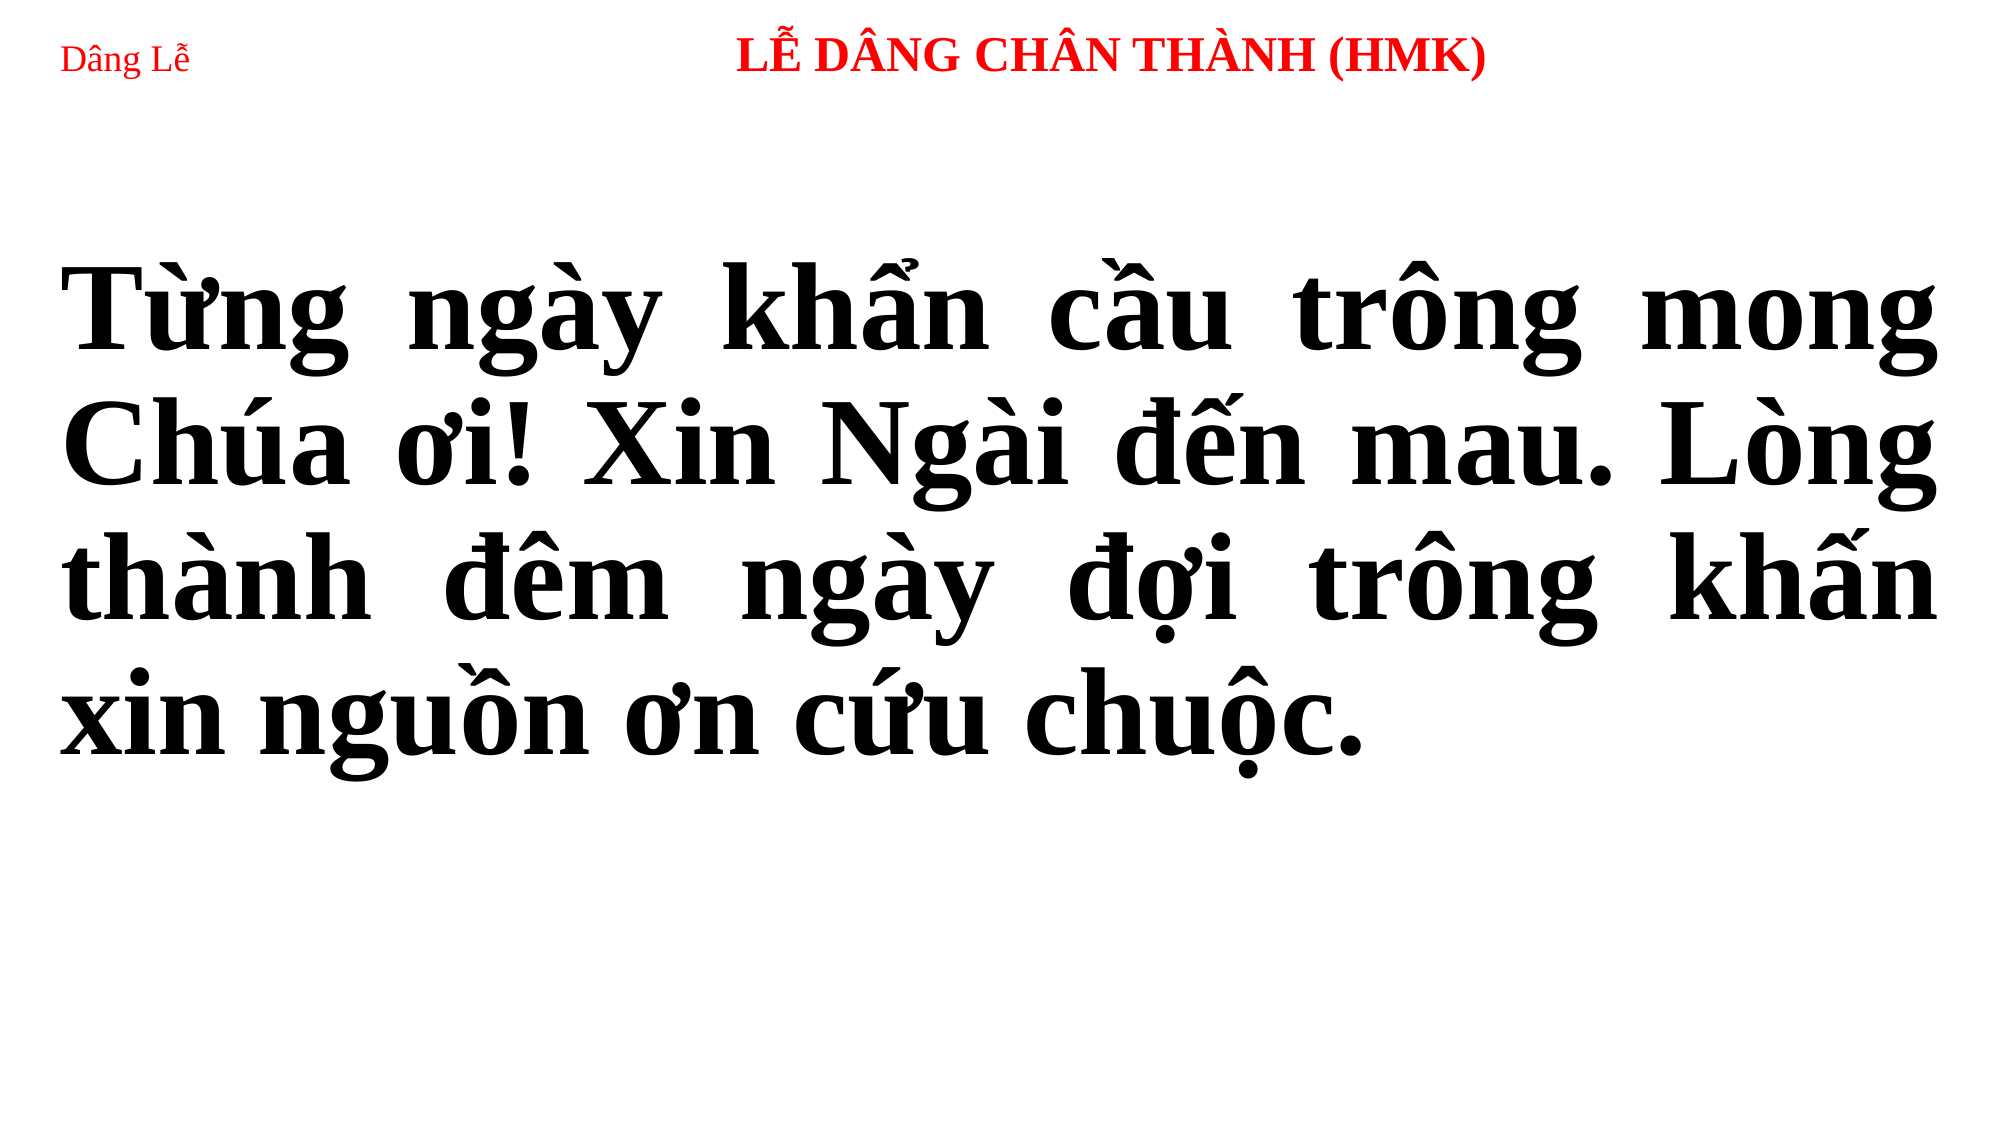

# Dâng Lễ                                       	        LỄ DÂNG CHÂN THÀNH (HMK)
Từng ngày khẩn cầu trông mong Chúa ơi! Xin Ngài đến mau. Lòng thành đêm ngày đợi trông khấn xin nguồn ơn cứu chuộc.